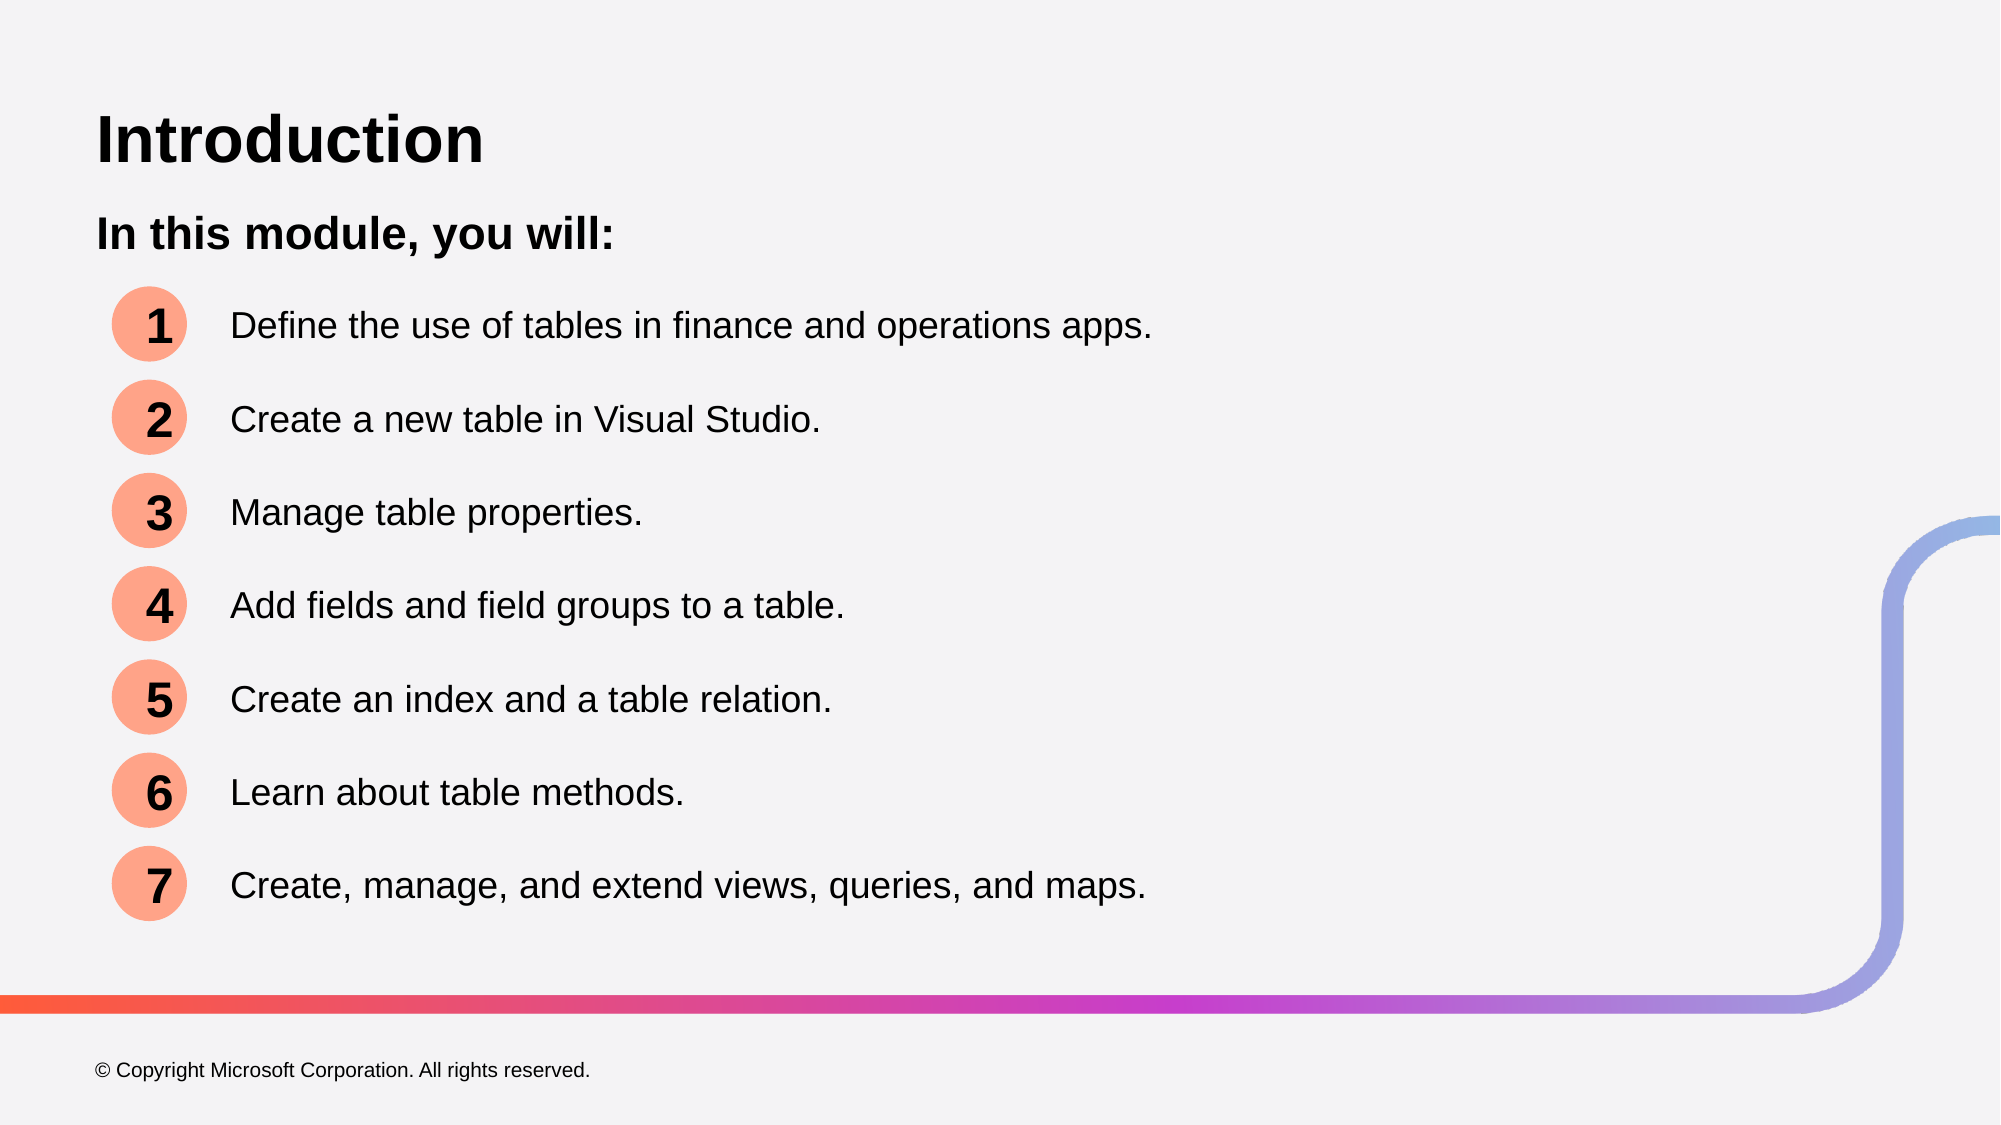

# Introduction
In this module, you will:
1
Define the use of tables in finance and operations apps.
2
Create a new table in Visual Studio.
3
Manage table properties.
4
Add fields and field groups to a table.
5
Create an index and a table relation.
6
Learn about table methods.
7
Create, manage, and extend views, queries, and maps.